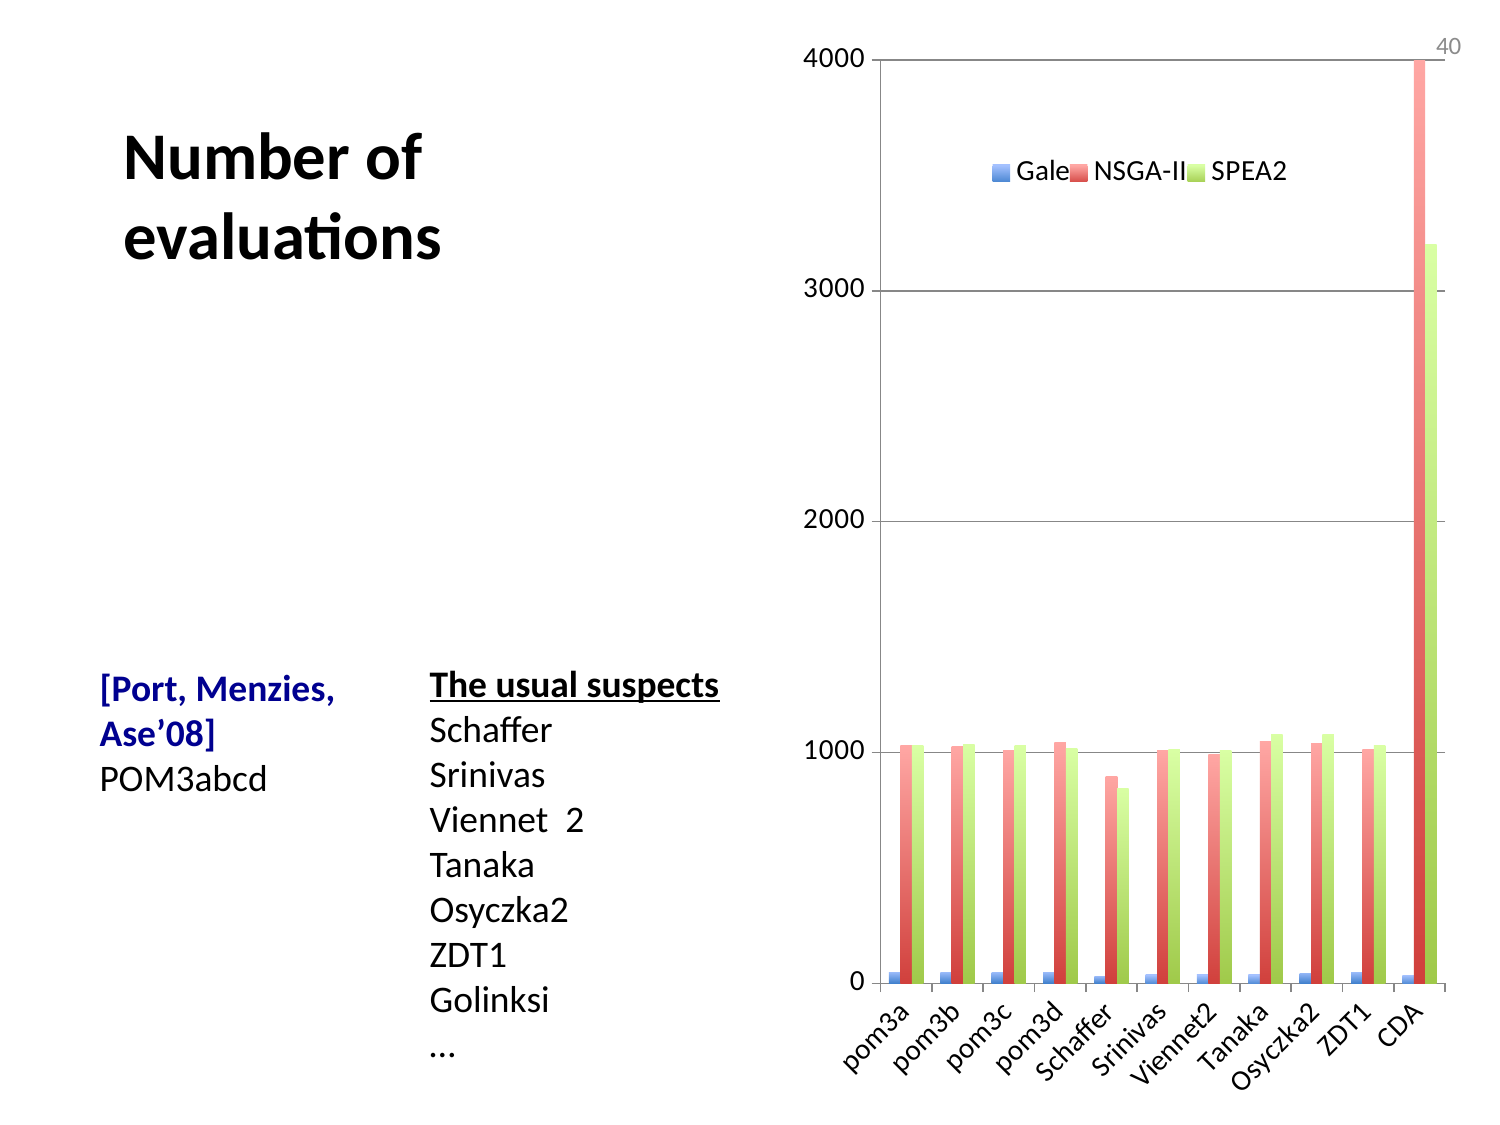

40

### Chart

| Category | Gale | NSGA-II | SPEA2 |
|---|---|---|---|
| pom3a | 47.0 | 1032.0 | 1031.0 |
| pom3b | 47.0 | 1024.0 | 1036.0 |
| pom3c | 47.0 | 1010.0 | 1032.0 |
| pom3d | 48.0 | 1044.0 | 1016.0 |
| Schaffer | 30.0 | 896.0 | 844.0 |
| Srinivas | 39.0 | 1008.0 | 1012.0 |
| Viennet2 | 36.0 | 992.0 | 1008.0 |
| Tanaka | 39.0 | 1048.0 | 1076.0 |
| Osyczka2 | 41.0 | 1040.0 | 1076.0 |
| ZDT1 | 46.0 | 1013.0 | 1032.0 |
| CDA | 33.0 | 4000.0 | 3200.0 |
Number of
evaluations
The usual suspects
Schaffer
Srinivas
Viennet  2
Tanaka
Osyczka2
ZDT1
Golinksi
…
[Port, Menzies,
Ase’08]
POM3abcd